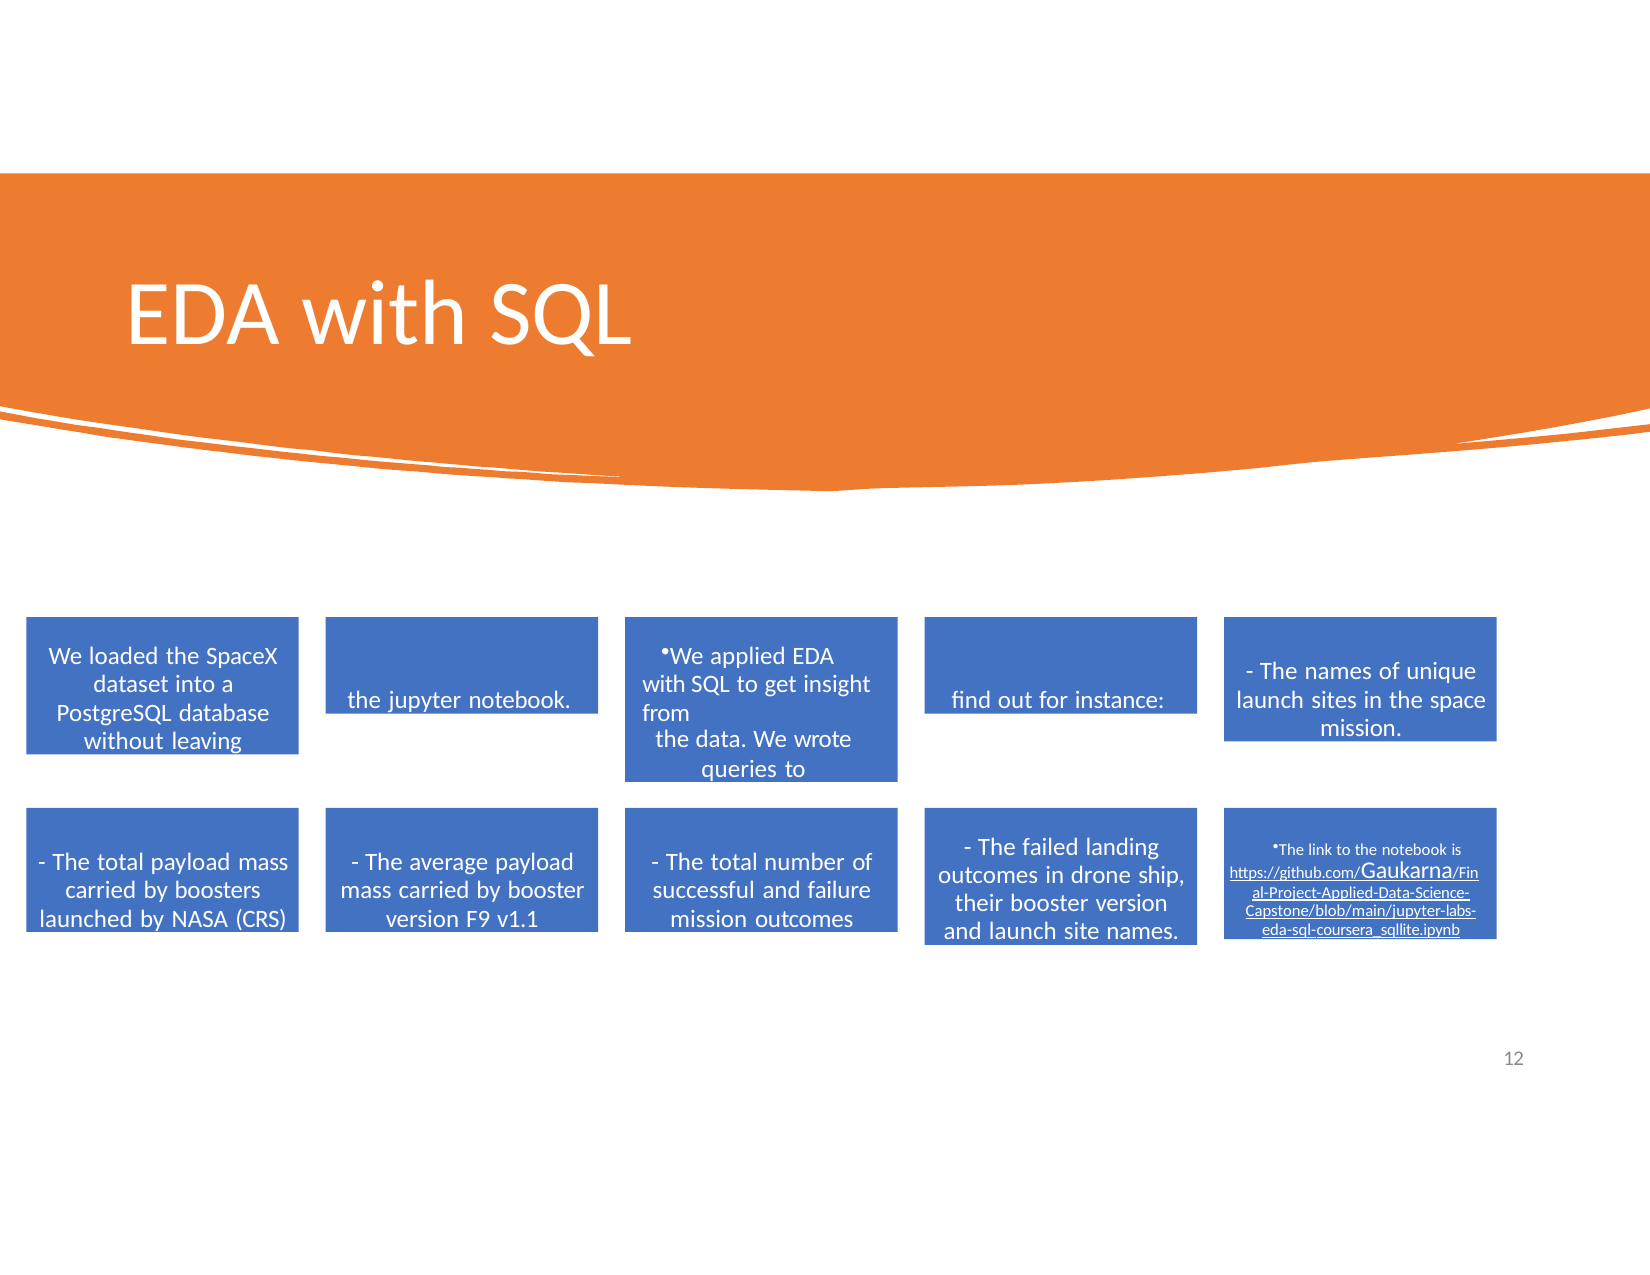

# EDA with SQL
We loaded the SpaceX dataset into a PostgreSQL database without leaving

the jupyter notebook.
We applied EDA with SQL to get insight from
the data. We wrote
queries to

find out for instance:

- The names of unique launch sites in the space mission.

- The total payload mass carried by boosters launched by NASA (CRS)

- The average payload mass carried by booster version F9 v1.1

- The total number of successful and failure mission outcomes
- The failed landing outcomes in drone ship, their booster version and launch site names.

The link to the notebook is https://github.com/Gaukarna/Fin
al-Project-Applied-Data-Science- Capstone/blob/main/jupyter-labs- eda-sql-coursera_sqllite.ipynb
12